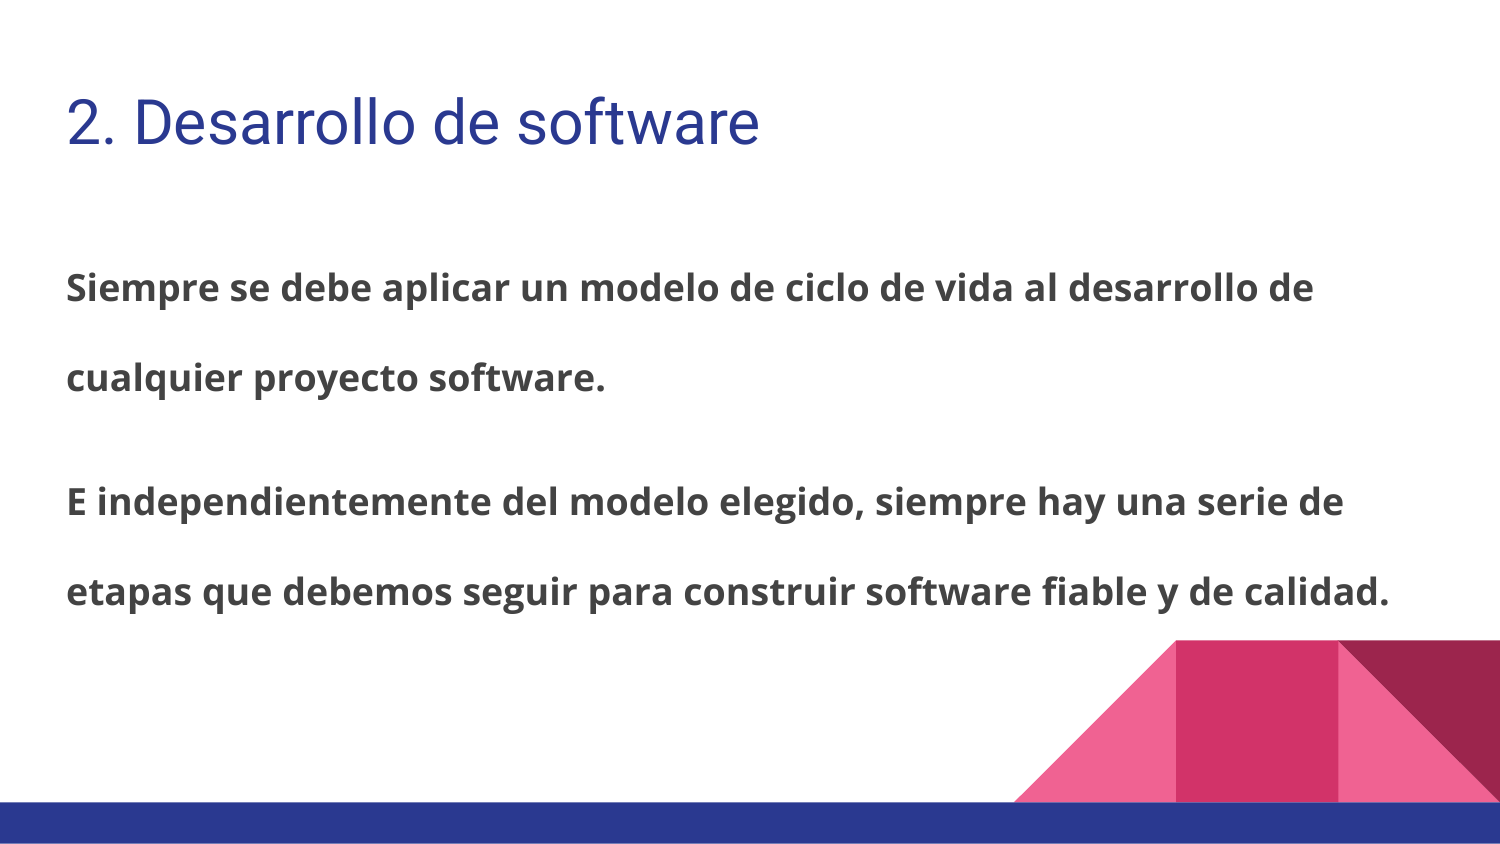

# 2. Desarrollo de software

Siempre se debe aplicar un modelo de ciclo de vida al desarrollo de cualquier proyecto software.
E independientemente del modelo elegido, siempre hay una serie de etapas que debemos seguir para construir software fiable y de calidad.